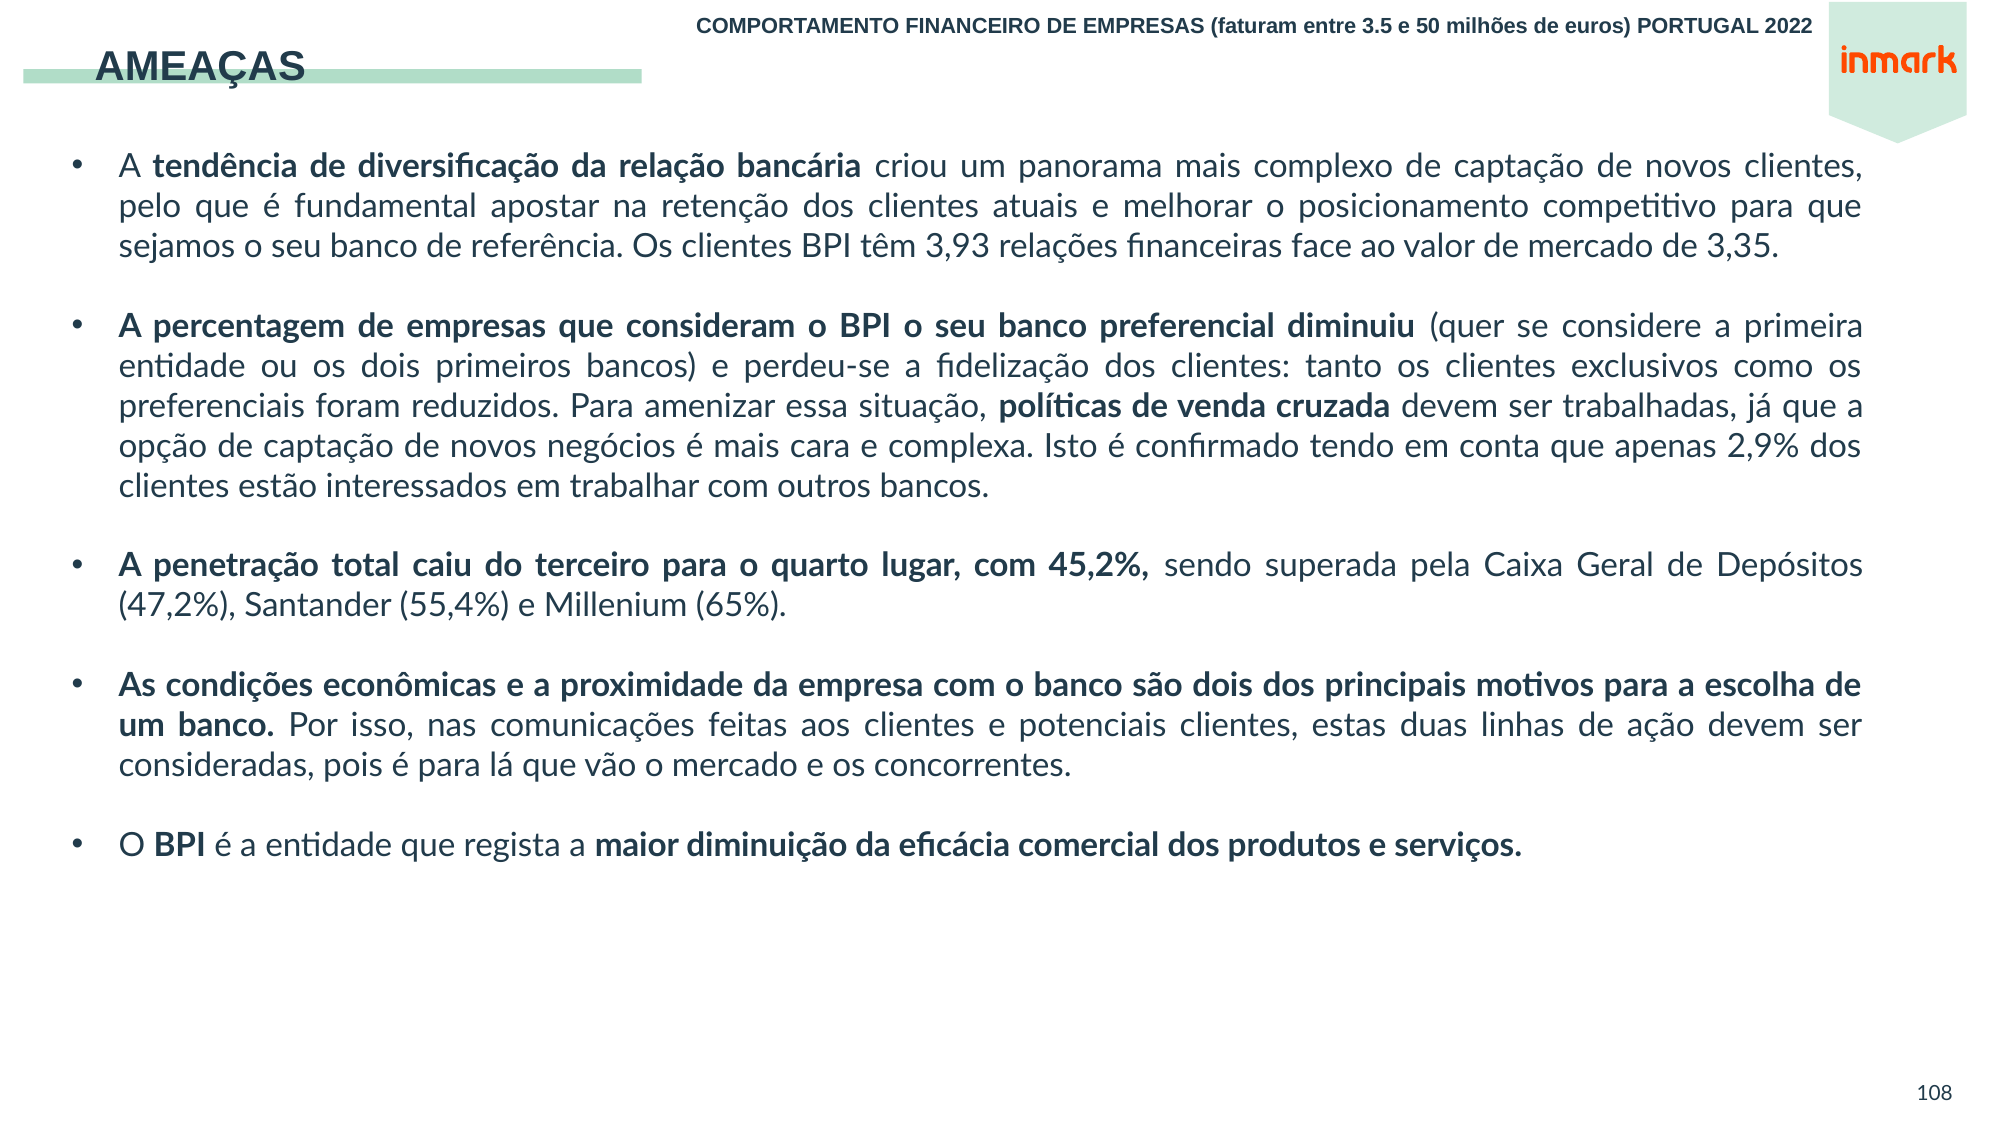

AMEAÇAS
A tendência de diversificação da relação bancária criou um panorama mais complexo de captação de novos clientes, pelo que é fundamental apostar na retenção dos clientes atuais e melhorar o posicionamento competitivo para que sejamos o seu banco de referência. Os clientes BPI têm 3,93 relações financeiras face ao valor de mercado de 3,35.

A percentagem de empresas que consideram o BPI o seu banco preferencial diminuiu (quer se considere a primeira entidade ou os dois primeiros bancos) e perdeu-se a fidelização dos clientes: tanto os clientes exclusivos como os preferenciais foram reduzidos. Para amenizar essa situação, políticas de venda cruzada devem ser trabalhadas, já que a opção de captação de novos negócios é mais cara e complexa. Isto é confirmado tendo em conta que apenas 2,9% dos clientes estão interessados ​​em trabalhar com outros bancos.

A penetração total caiu do terceiro para o quarto lugar, com 45,2%, sendo superada pela Caixa Geral de Depósitos (47,2%), Santander (55,4%) e Millenium (65%).

As condições econômicas e a proximidade da empresa com o banco são dois dos principais motivos para a escolha de um banco. Por isso, nas comunicações feitas aos clientes e potenciais clientes, estas duas linhas de ação devem ser consideradas, pois é para lá que vão o mercado e os concorrentes.

O BPI é a entidade que regista a maior diminuição da eficácia comercial dos produtos e serviços.